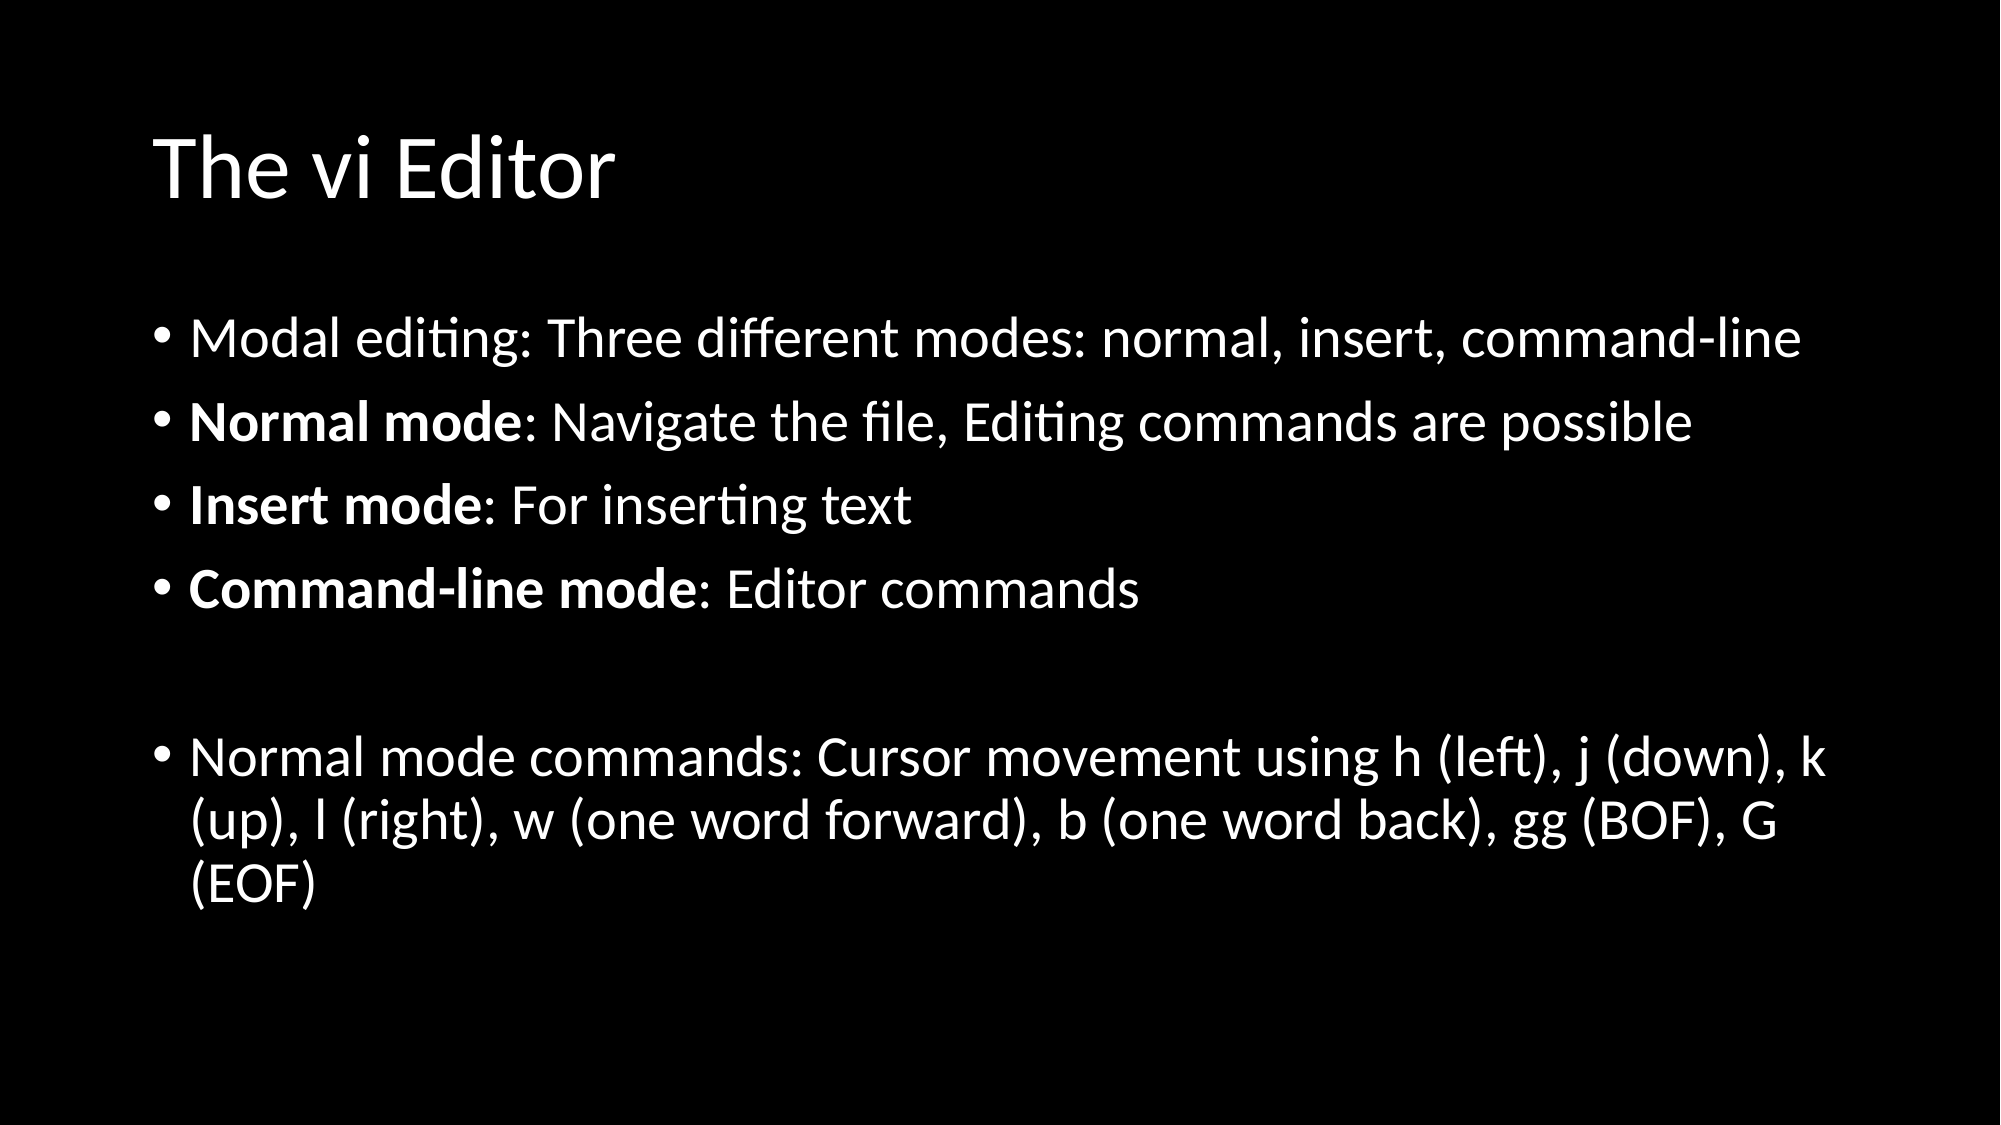

# The vi Editor
Modal editing: Three different modes: normal, insert, command-line
Normal mode: Navigate the file, Editing commands are possible
Insert mode: For inserting text
Command-line mode: Editor commands

Normal mode commands: Cursor movement using h (left), j (down), k (up), l (right), w (one word forward), b (one word back), gg (BOF), G (EOF)